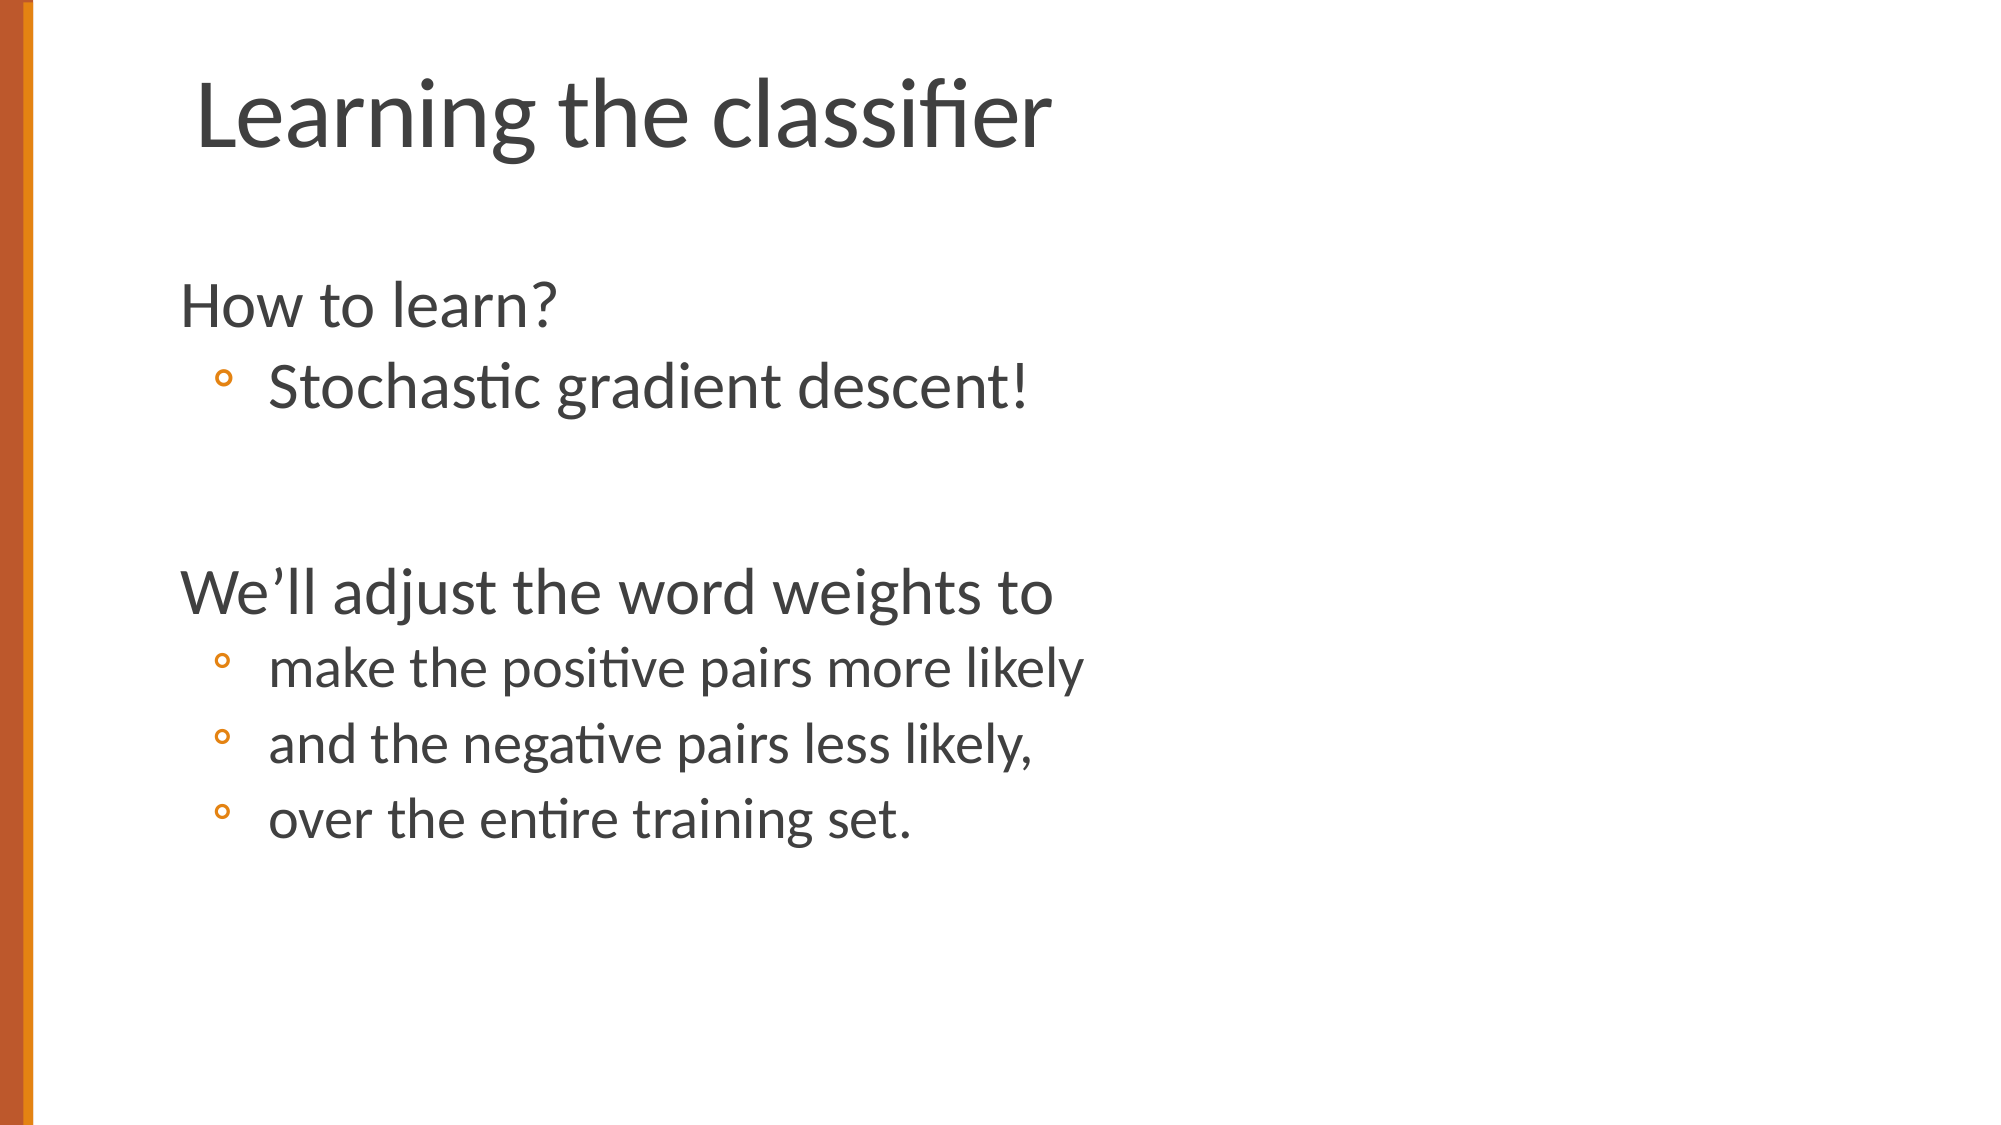

# Learning the classifier
How to learn?
Stochastic gradient descent!

We’ll adjust the word weights to
make the positive pairs more likely
and the negative pairs less likely,
over the entire training set.